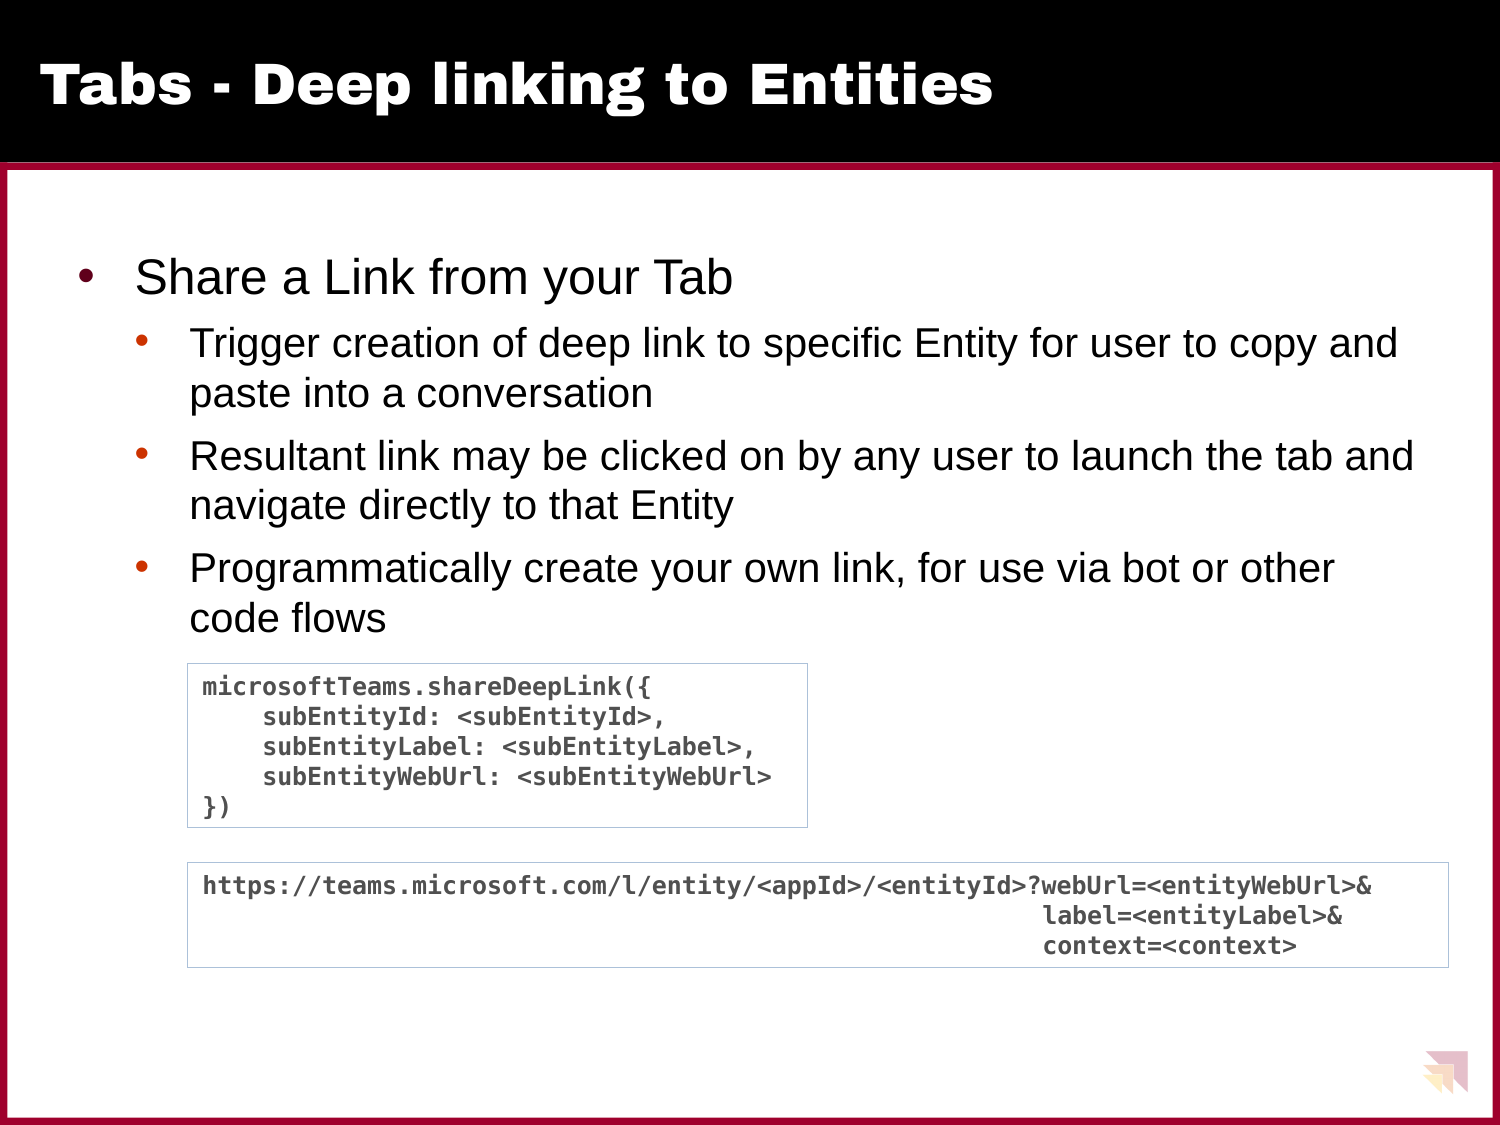

# Tabs - Deep linking to Entities
Share a Link from your Tab
Trigger creation of deep link to specific Entity for user to copy and paste into a conversation
Resultant link may be clicked on by any user to launch the tab and navigate directly to that Entity
Programmatically create your own link, for use via bot or other code flows

microsoftTeams.shareDeepLink({
    subEntityId: <subEntityId>,
    subEntityLabel: <subEntityLabel>,
    subEntityWebUrl: <subEntityWebUrl>
})
https://teams.microsoft.com/l/entity/<appId>/<entityId>?webUrl=<entityWebUrl>&
                                                        label=<entityLabel>&
                                                        context=<context>